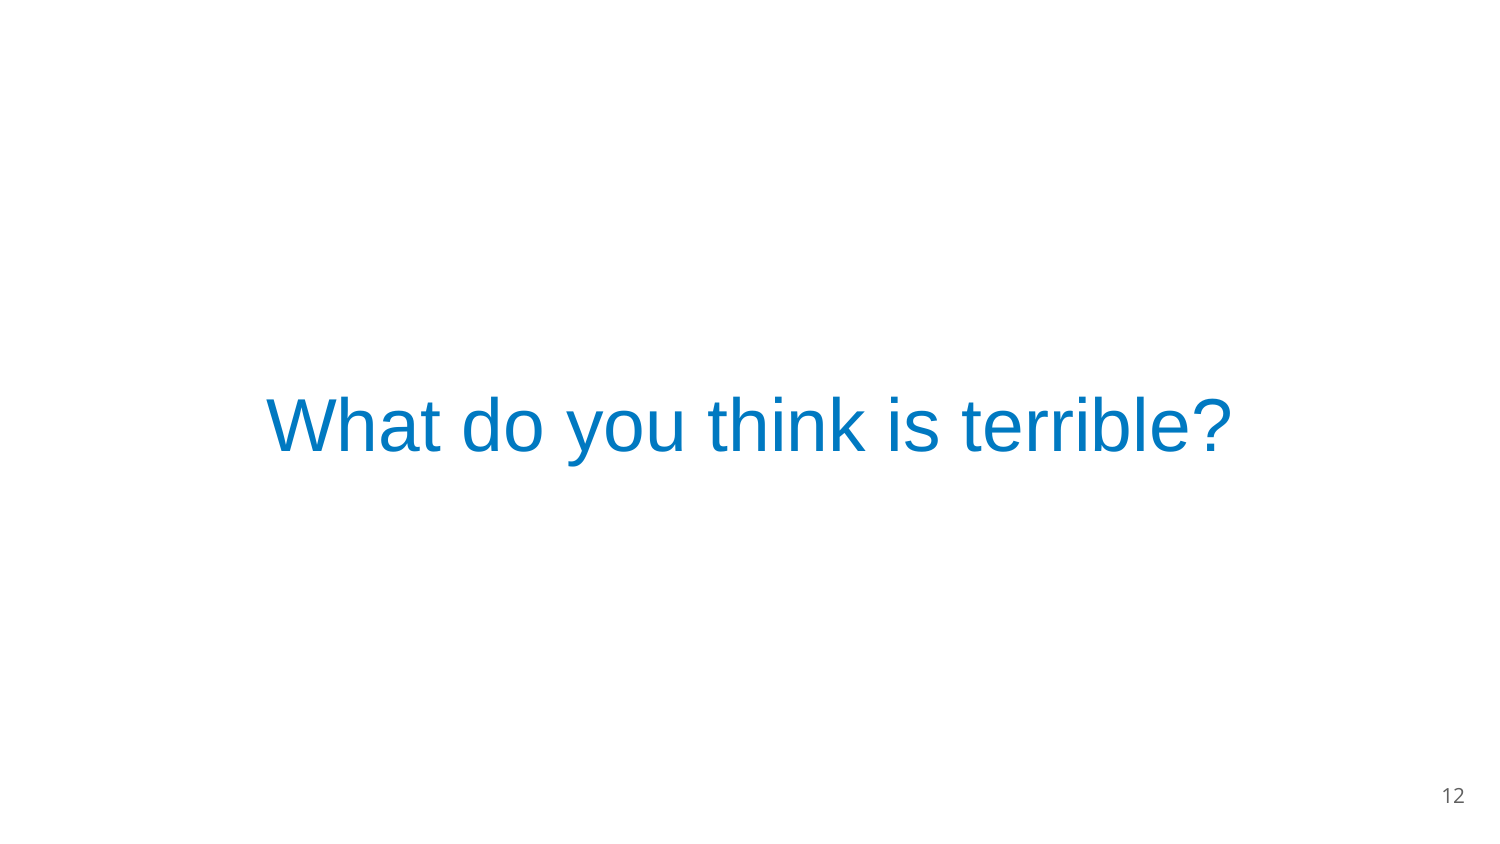

# What do you think is terrible?
12